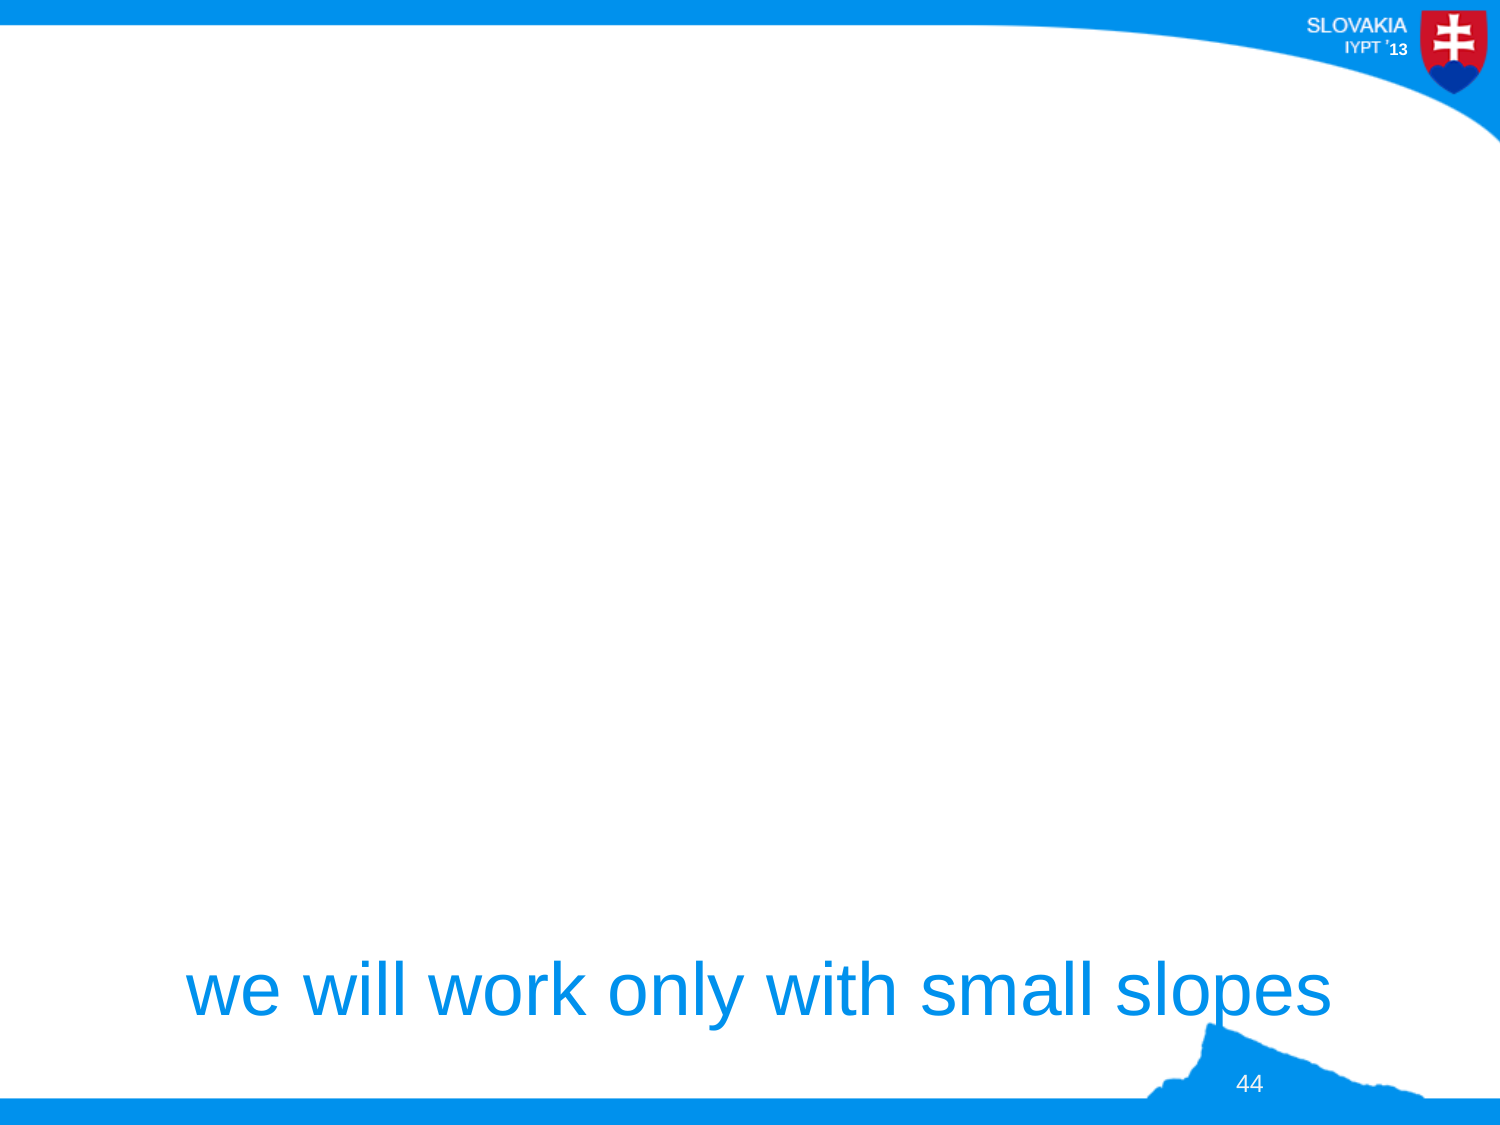

we will work only with small slopes
44